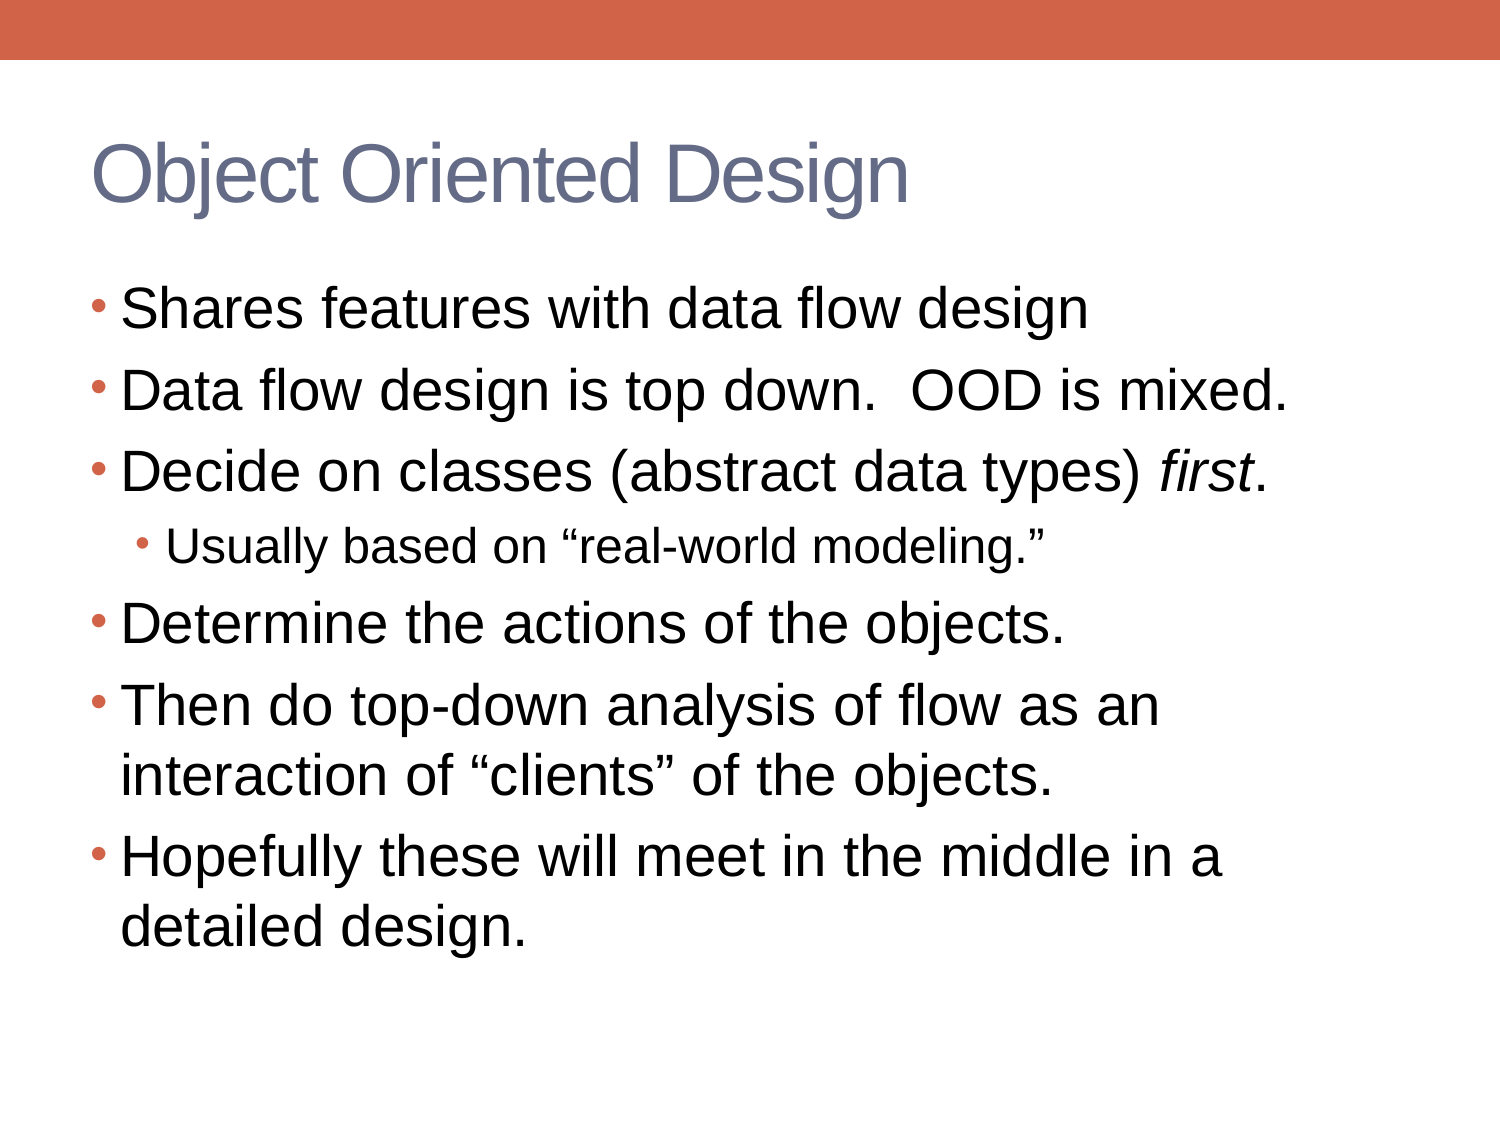

# Object Oriented Design
Shares features with data flow design
Data flow design is top down.  OOD is mixed.
Decide on classes (abstract data types) first.
Usually based on “real-world modeling.”
Determine the actions of the objects.
Then do top-down analysis of flow as an interaction of “clients” of the objects.
Hopefully these will meet in the middle in a detailed design.